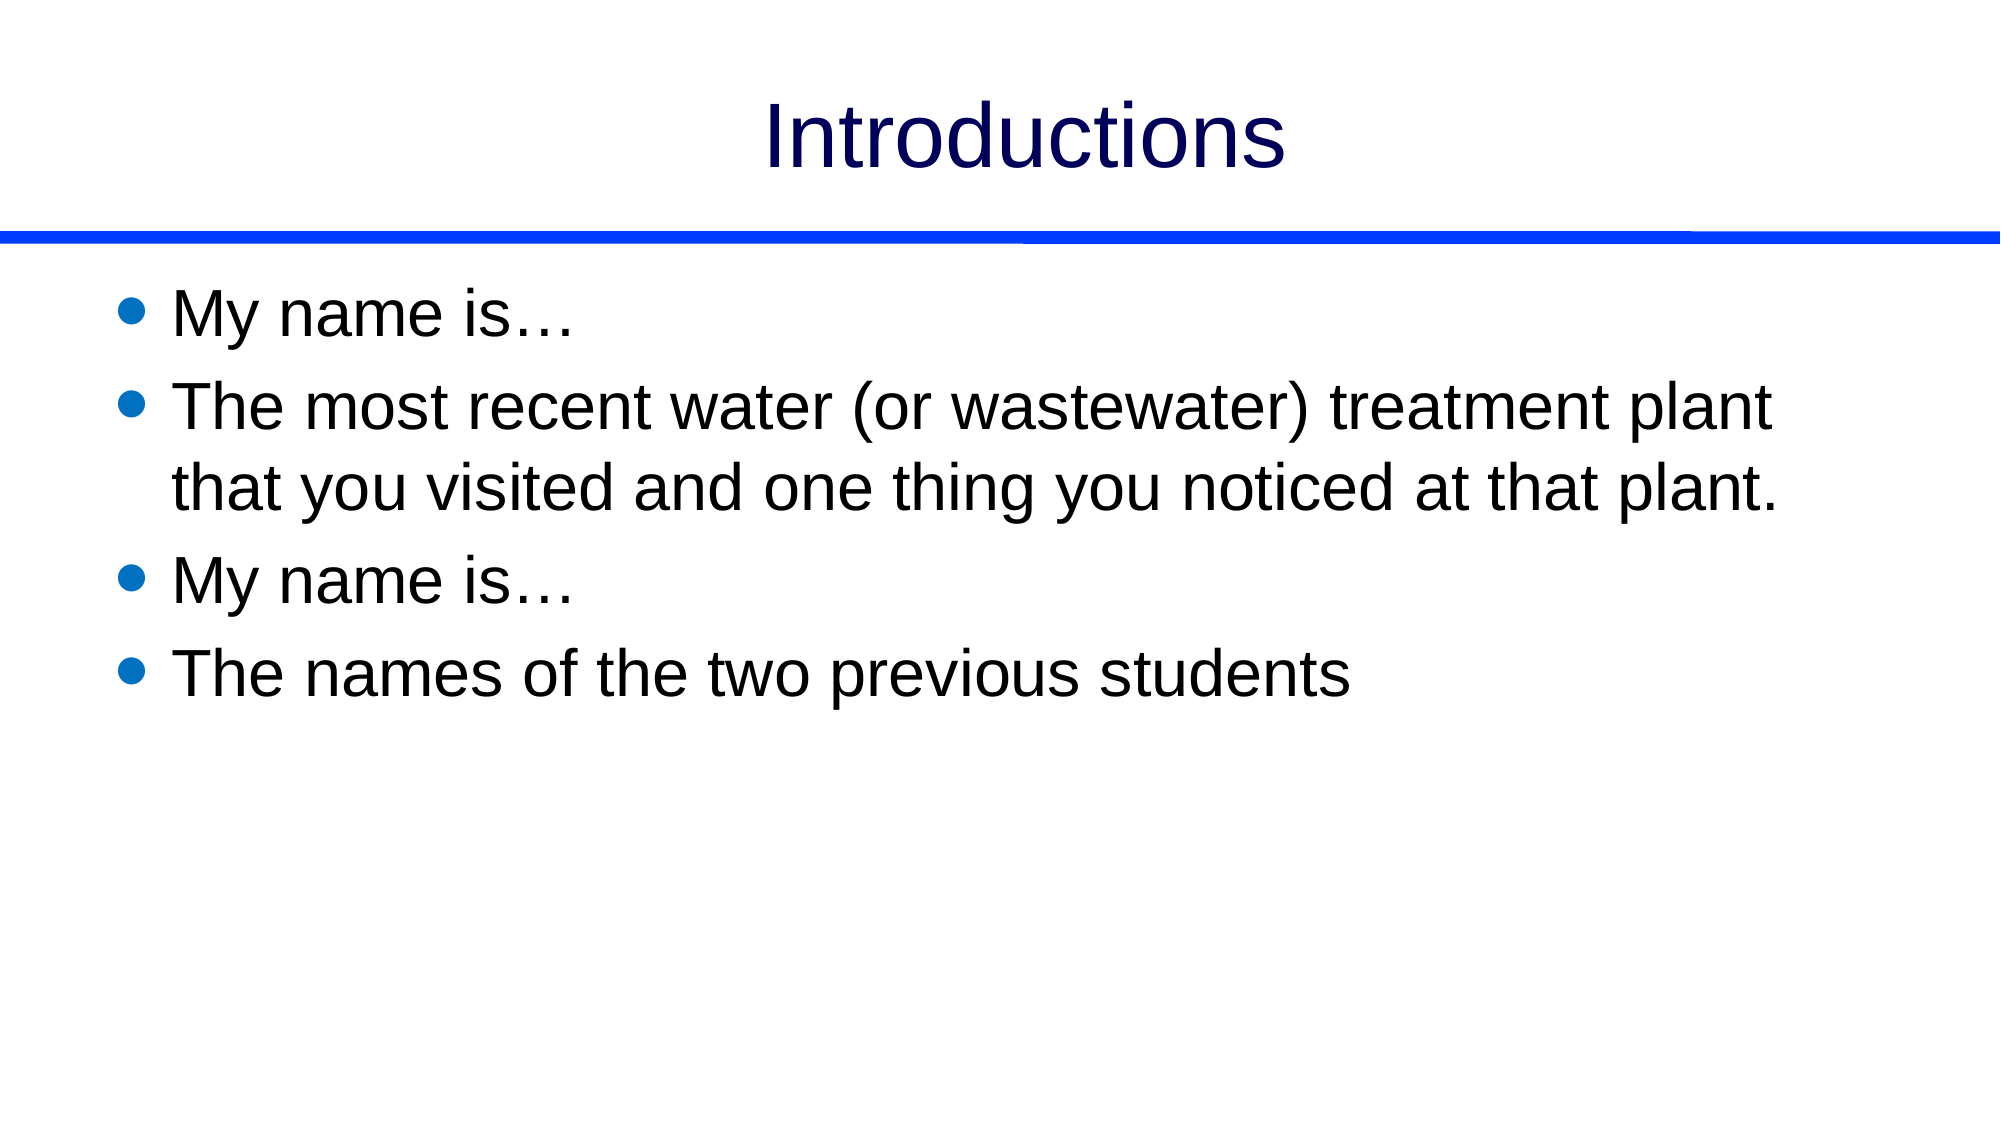

# Introductions
My name is…
The most recent water (or wastewater) treatment plant that you visited and one thing you noticed at that plant.
My name is…
The names of the two previous students